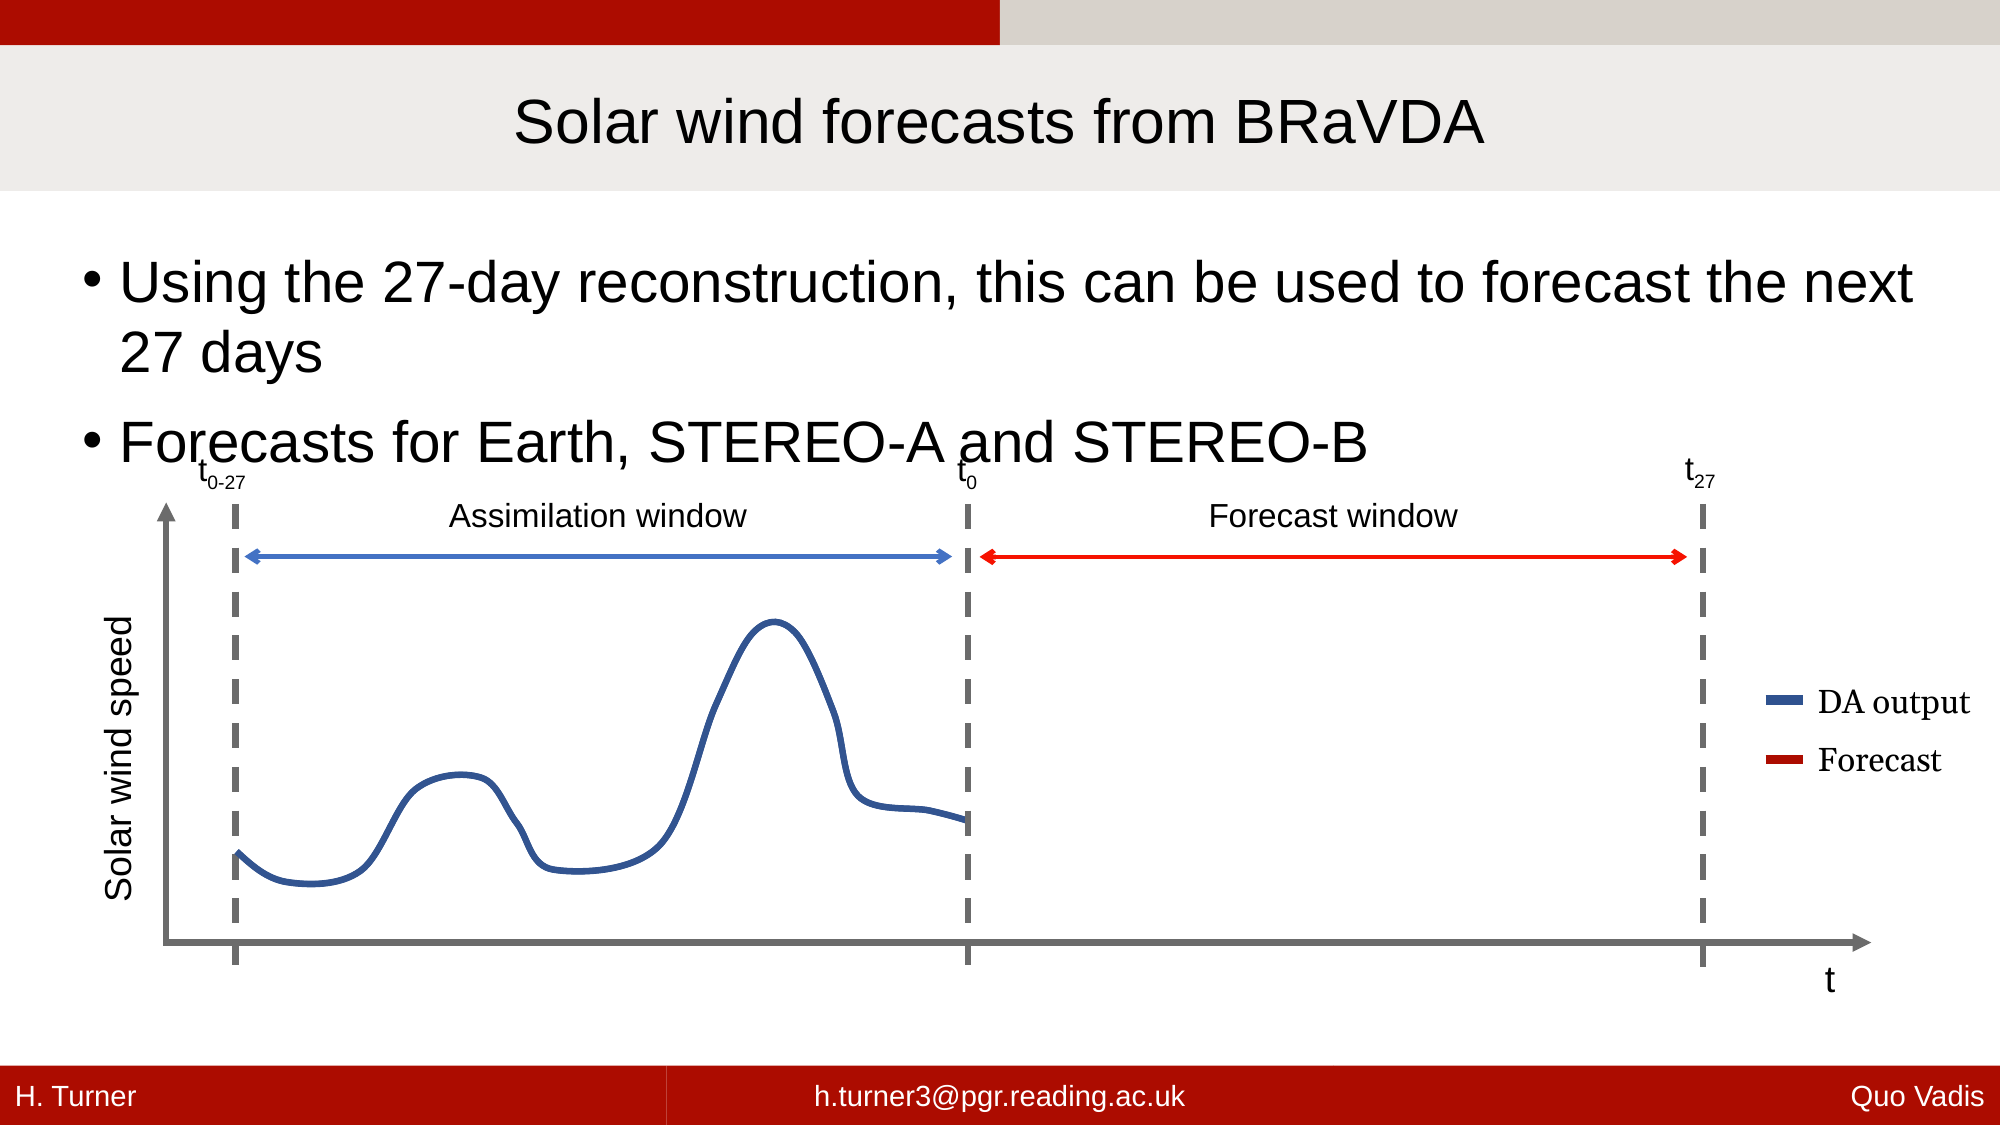

Solar wind forecasts from BRaVDA
Using the 27-day reconstruction, this can be used to forecast the next 27 days
Forecasts for Earth, STEREO-A and STEREO-B
t27
t0-27
t0
Assimilation window
Forecast window

DA output
Solar wind speed
Forecast
t
H. Turner
h.turner3@pgr.reading.ac.uk
Quo Vadis